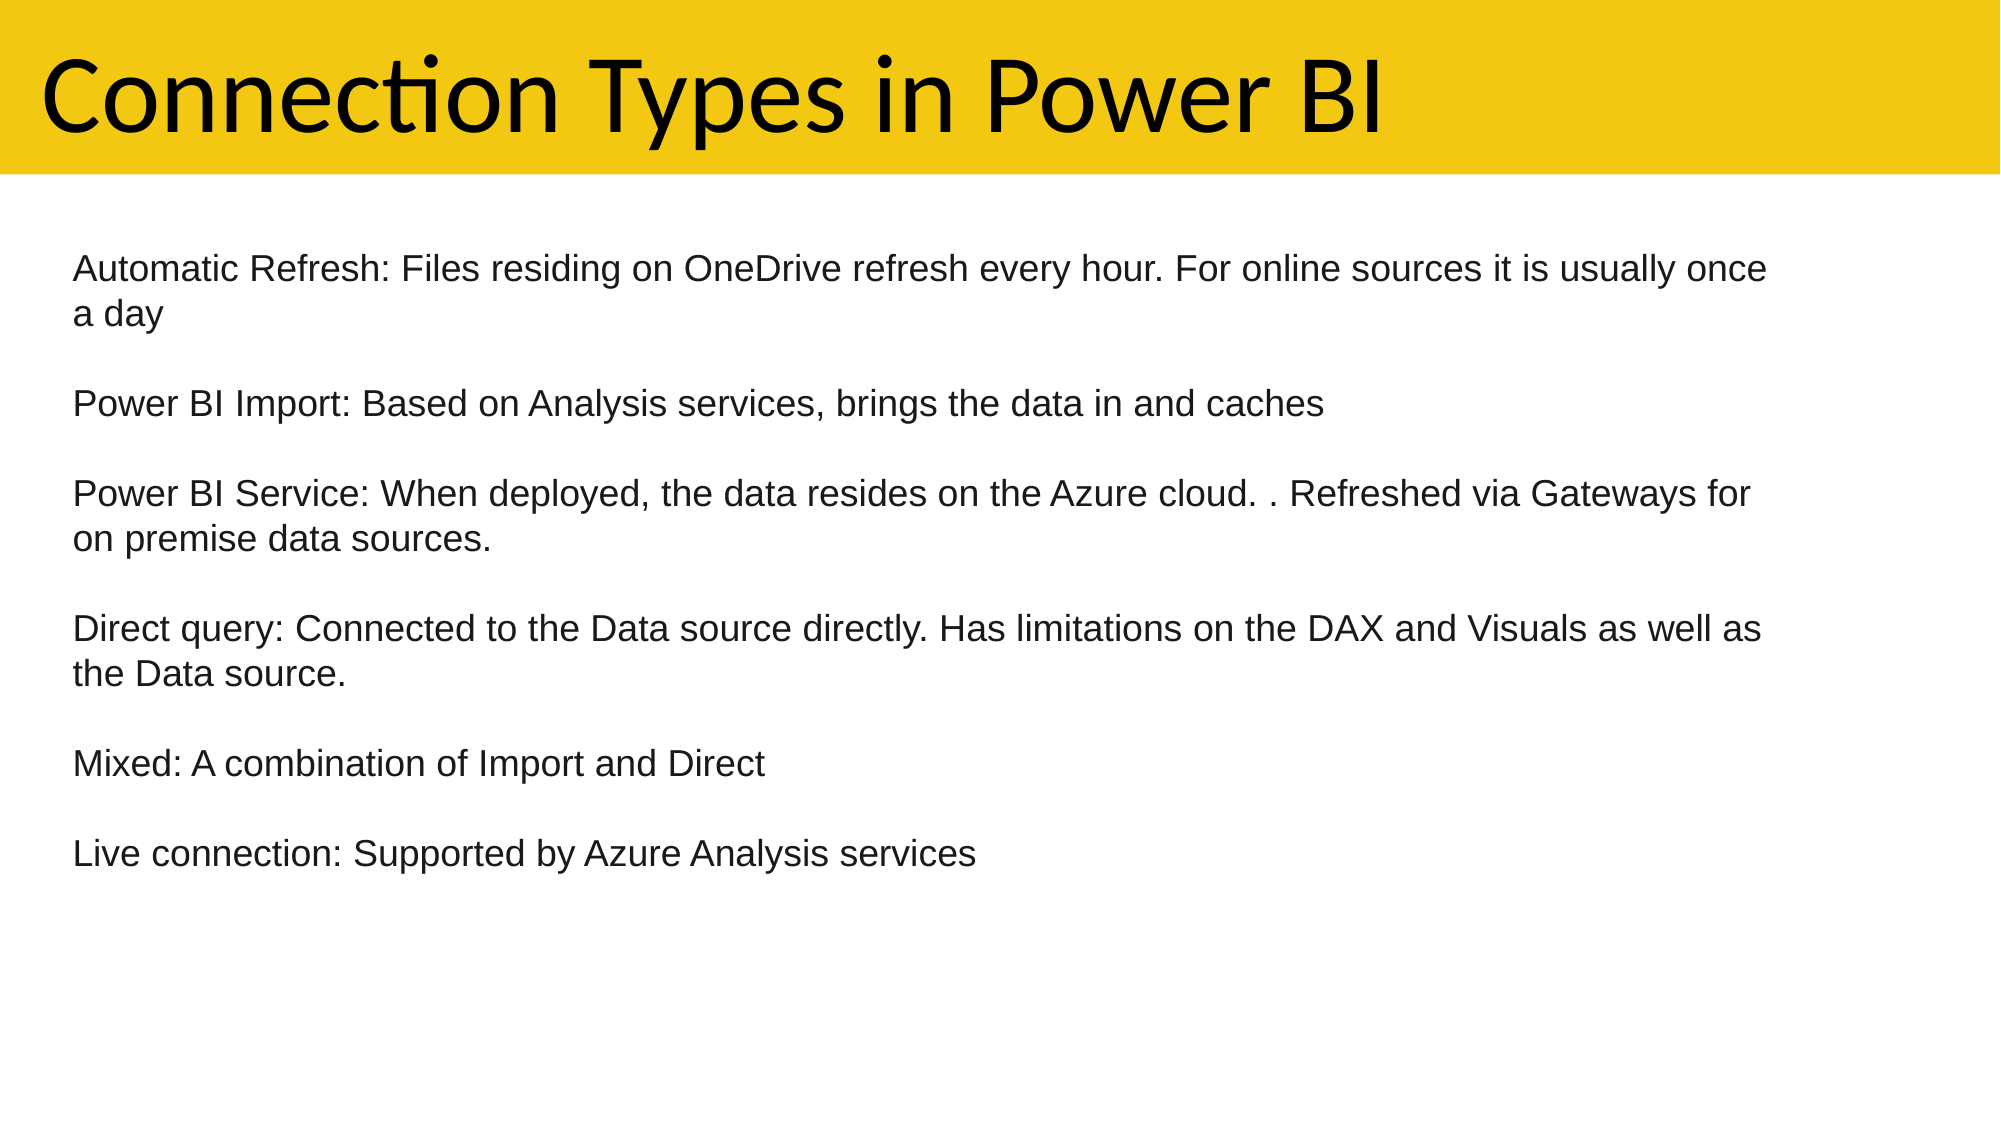

Connection Types in Power BI

Automatic Refresh: Files residing on OneDrive refresh every hour. For online sources it is usually once a day

Power BI Import: Based on Analysis services, brings the data in and caches

Power BI Service: When deployed, the data resides on the Azure cloud. . Refreshed via Gateways for on premise data sources.

Direct query: Connected to the Data source directly. Has limitations on the DAX and Visuals as well as the Data source.

Mixed: A combination of Import and Direct

Live connection: Supported by Azure Analysis services